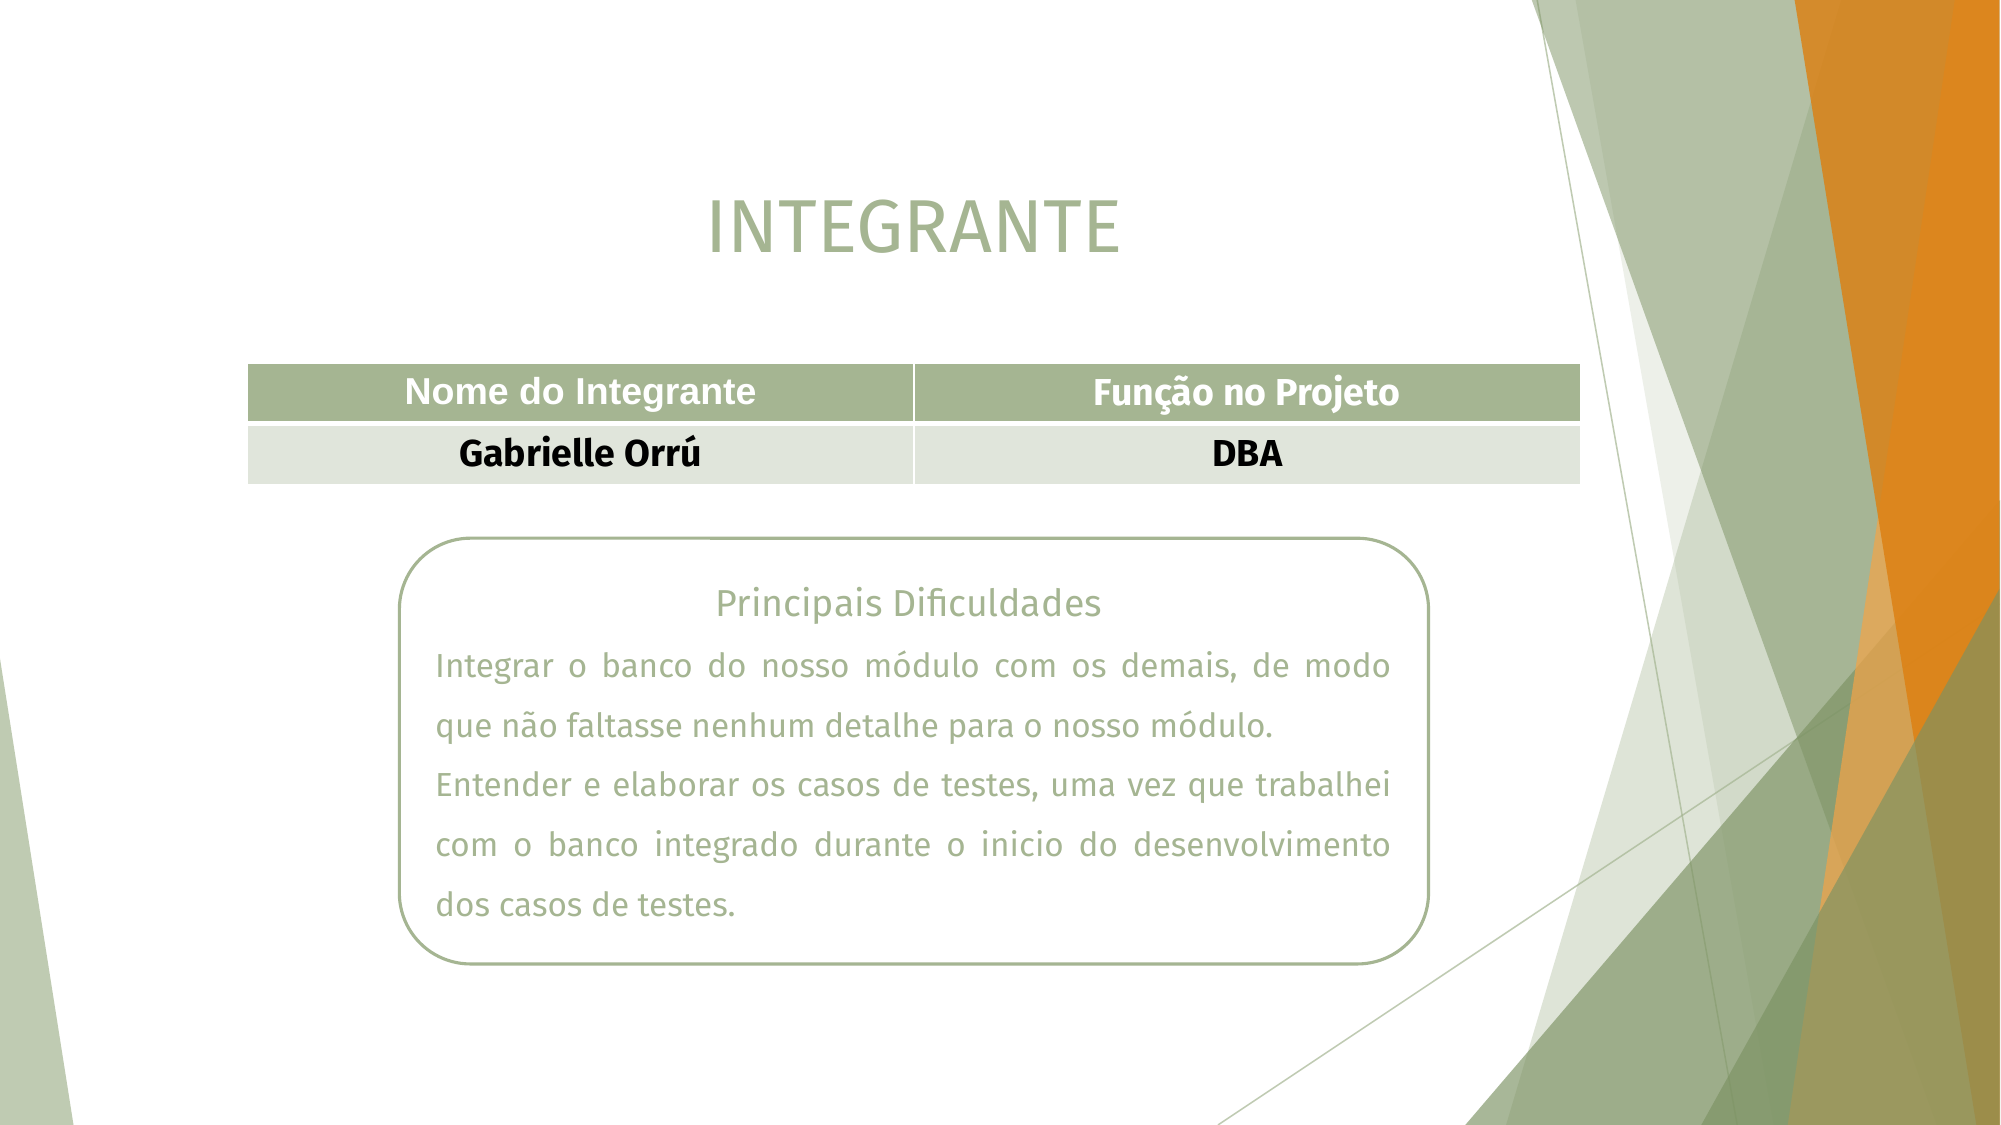

# INTEGRANTE
| Nome do Integrante | Função no Projeto |
| --- | --- |
| Gabrielle Orrú | DBA |

Principais Dificuldades
Integrar o banco do nosso módulo com os demais, de modo que não faltasse nenhum detalhe para o nosso módulo.
Entender e elaborar os casos de testes, uma vez que trabalhei com o banco integrado durante o inicio do desenvolvimento dos casos de testes.